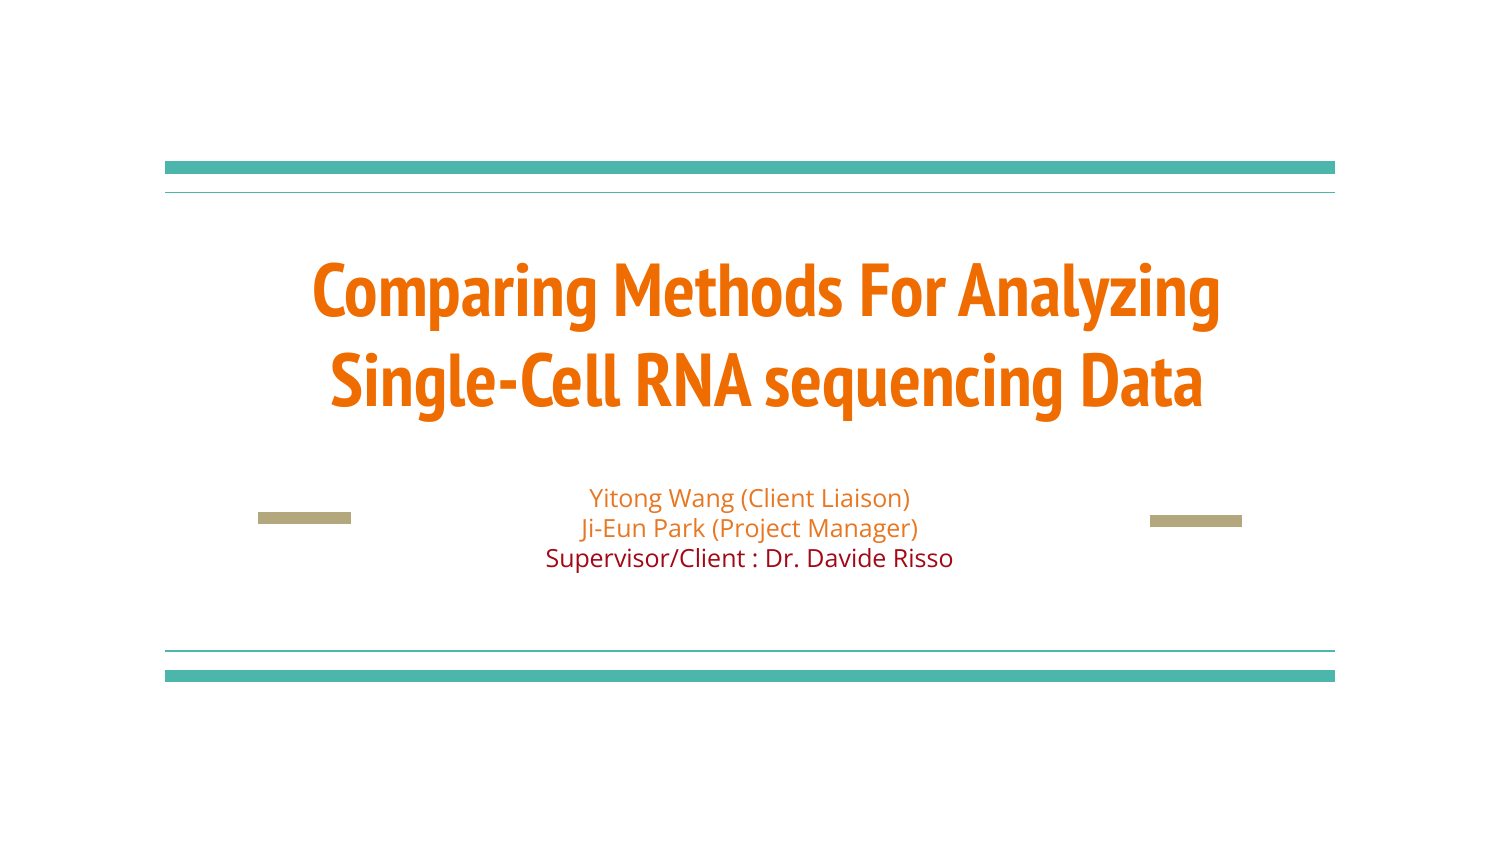

Comparing Methods For Analyzing Single-Cell RNA sequencing Data
Yitong Wang (Client Liaison)
Ji-Eun Park (Project Manager)
Supervisor/Client : Dr. Davide Risso